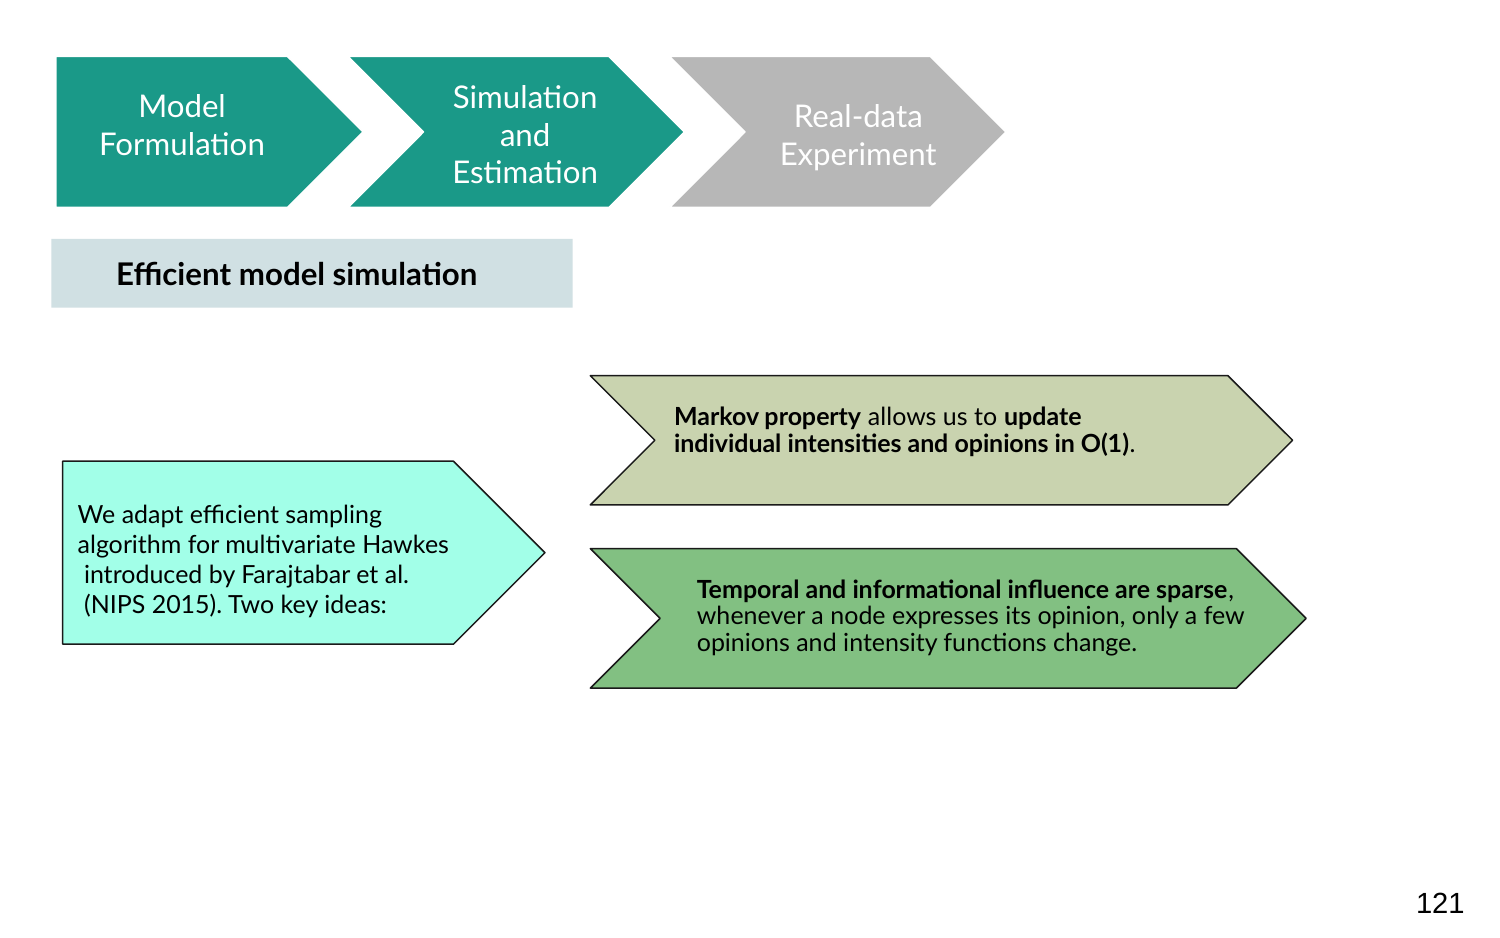

Model Formulation
Simulation and Estimation
Real-data Experiment
Efficient model simulation

Markov property allows us to update
individual intensities and opinions in O(1).

We adapt efficient sampling
algorithm for multivariate Hawkes
 introduced by Farajtabar et al.
 (NIPS 2015). Two key ideas:

Temporal and informational influence are sparse, whenever a node expresses its opinion, only a few opinions and intensity functions change.
121